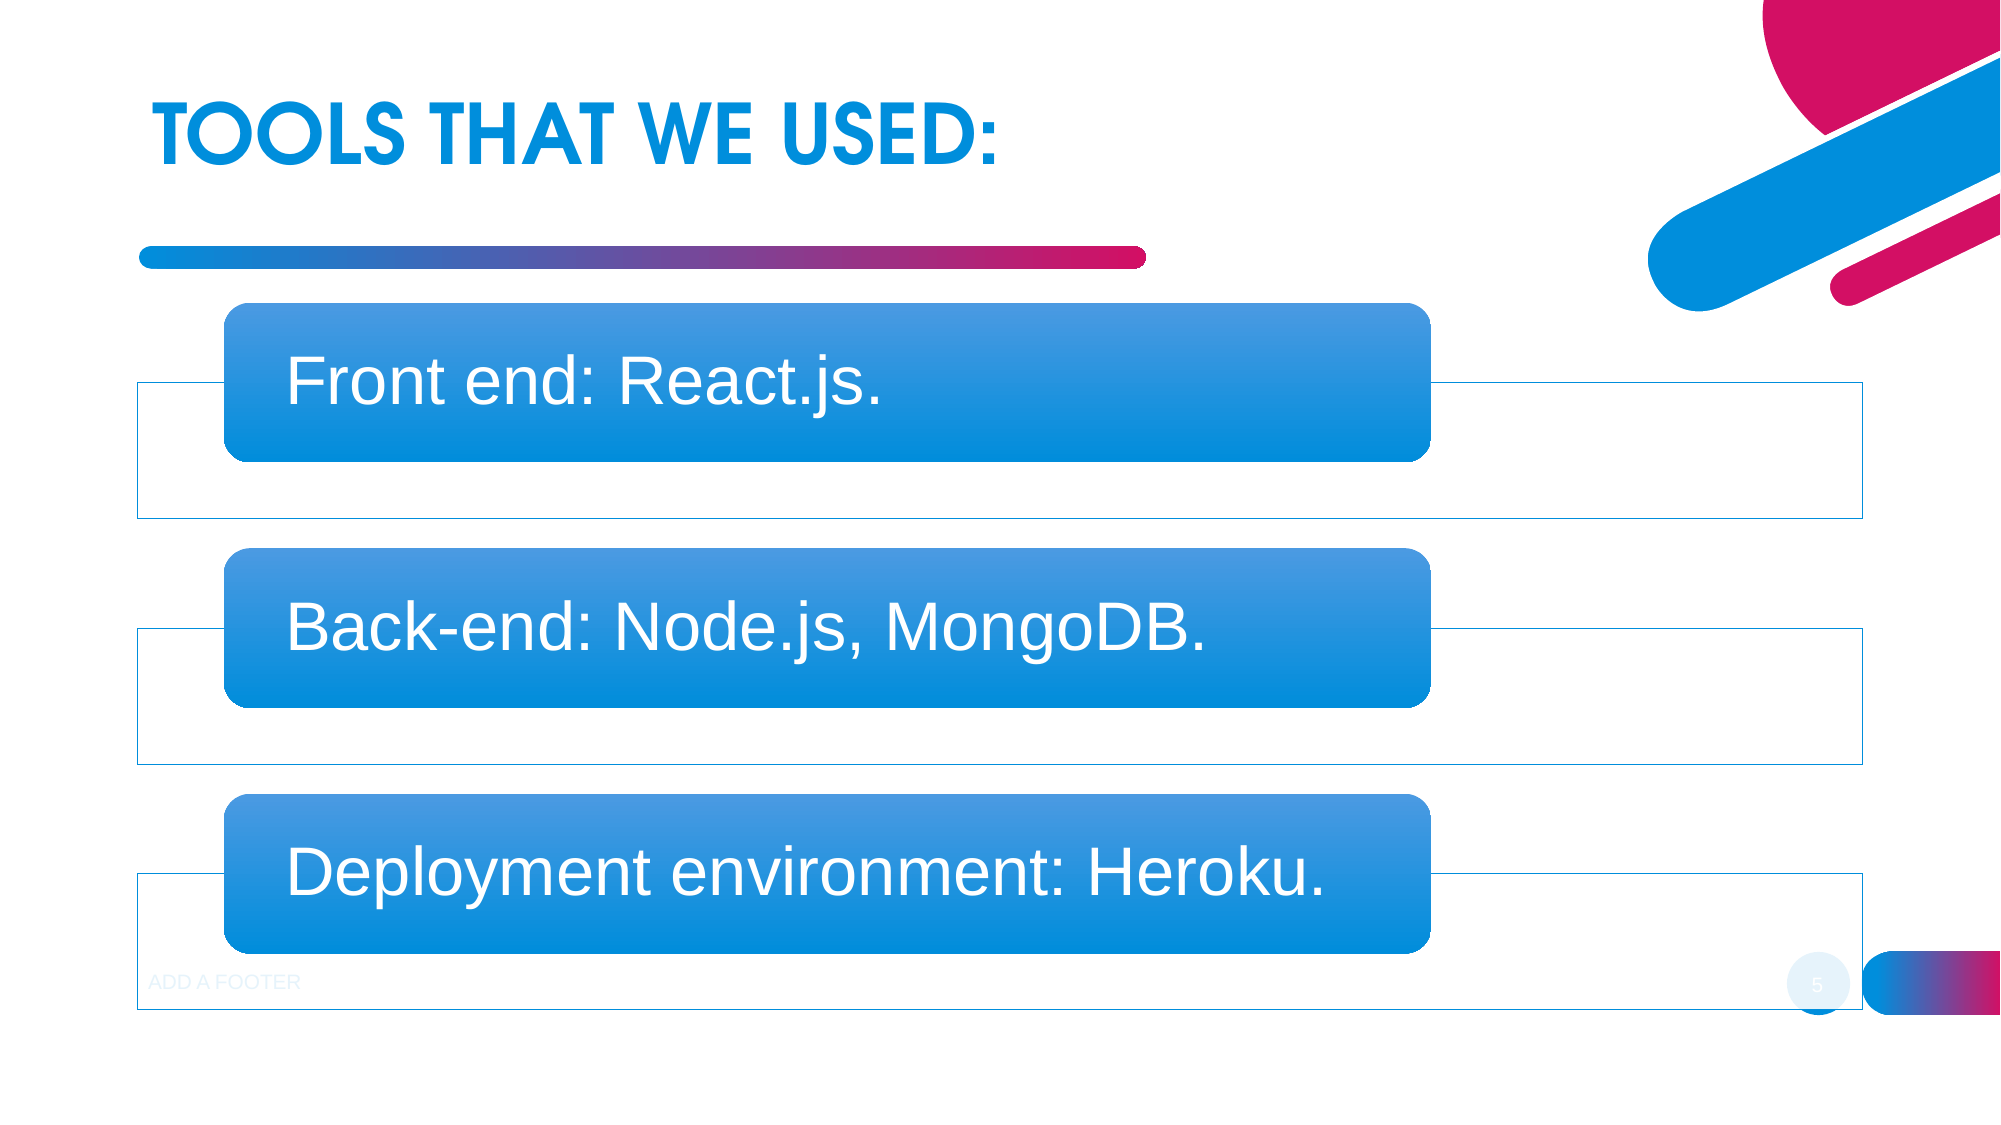

TOOLS THAT WE USED:
Front end: React.js.
Back-end: Node.js, MongoDB.
Deployment environment: Heroku.
ADD A FOOTER
5